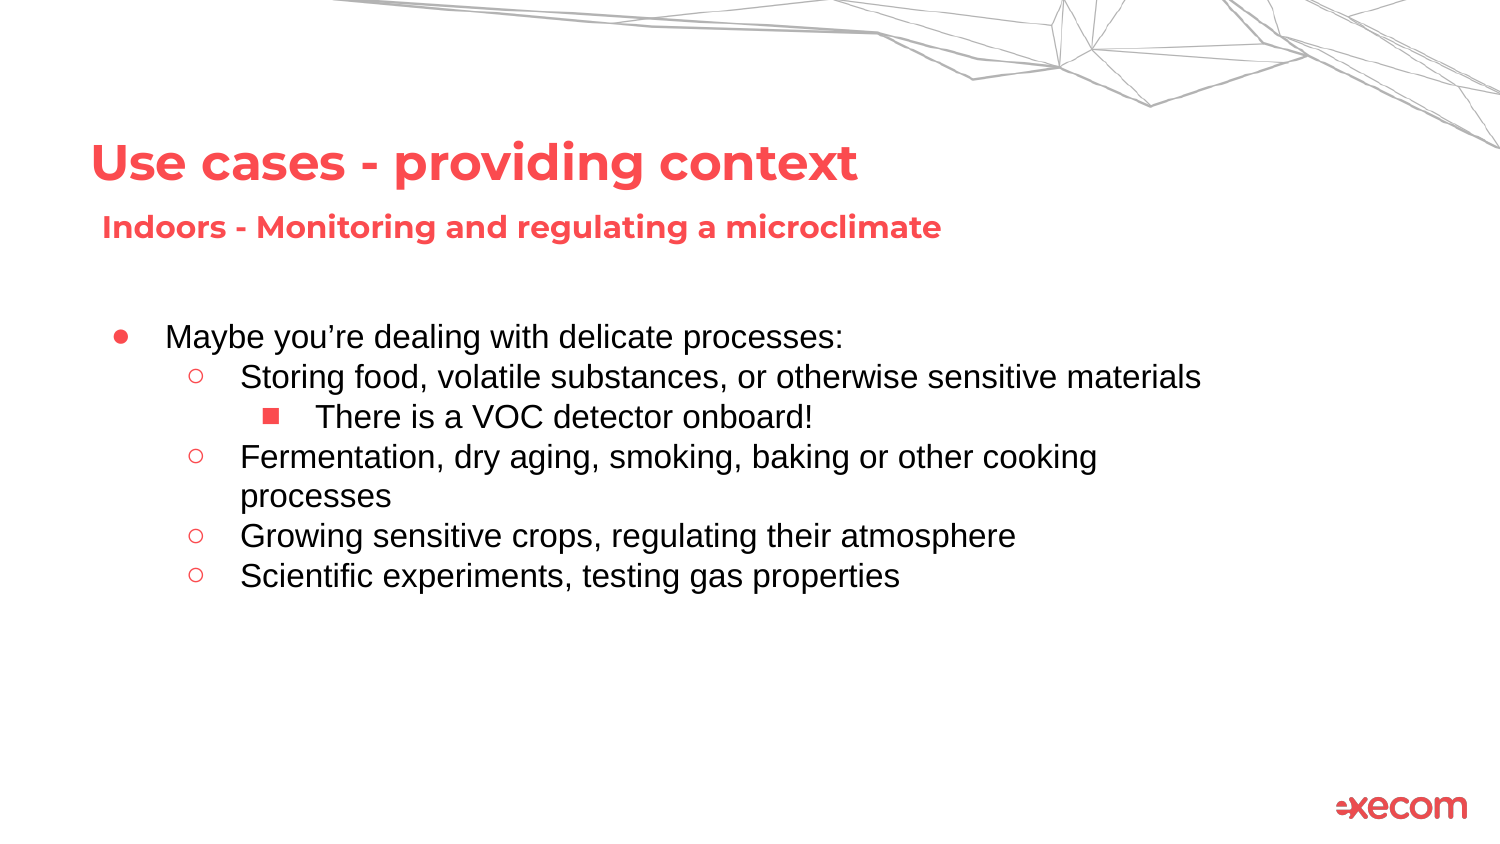

# Use cases - providing context
Indoors - Monitoring and regulating a microclimate
Maybe you’re dealing with delicate processes:
Storing food, volatile substances, or otherwise sensitive materials
There is a VOC detector onboard!
Fermentation, dry aging, smoking, baking or other cooking processes
Growing sensitive crops, regulating their atmosphere
Scientific experiments, testing gas properties